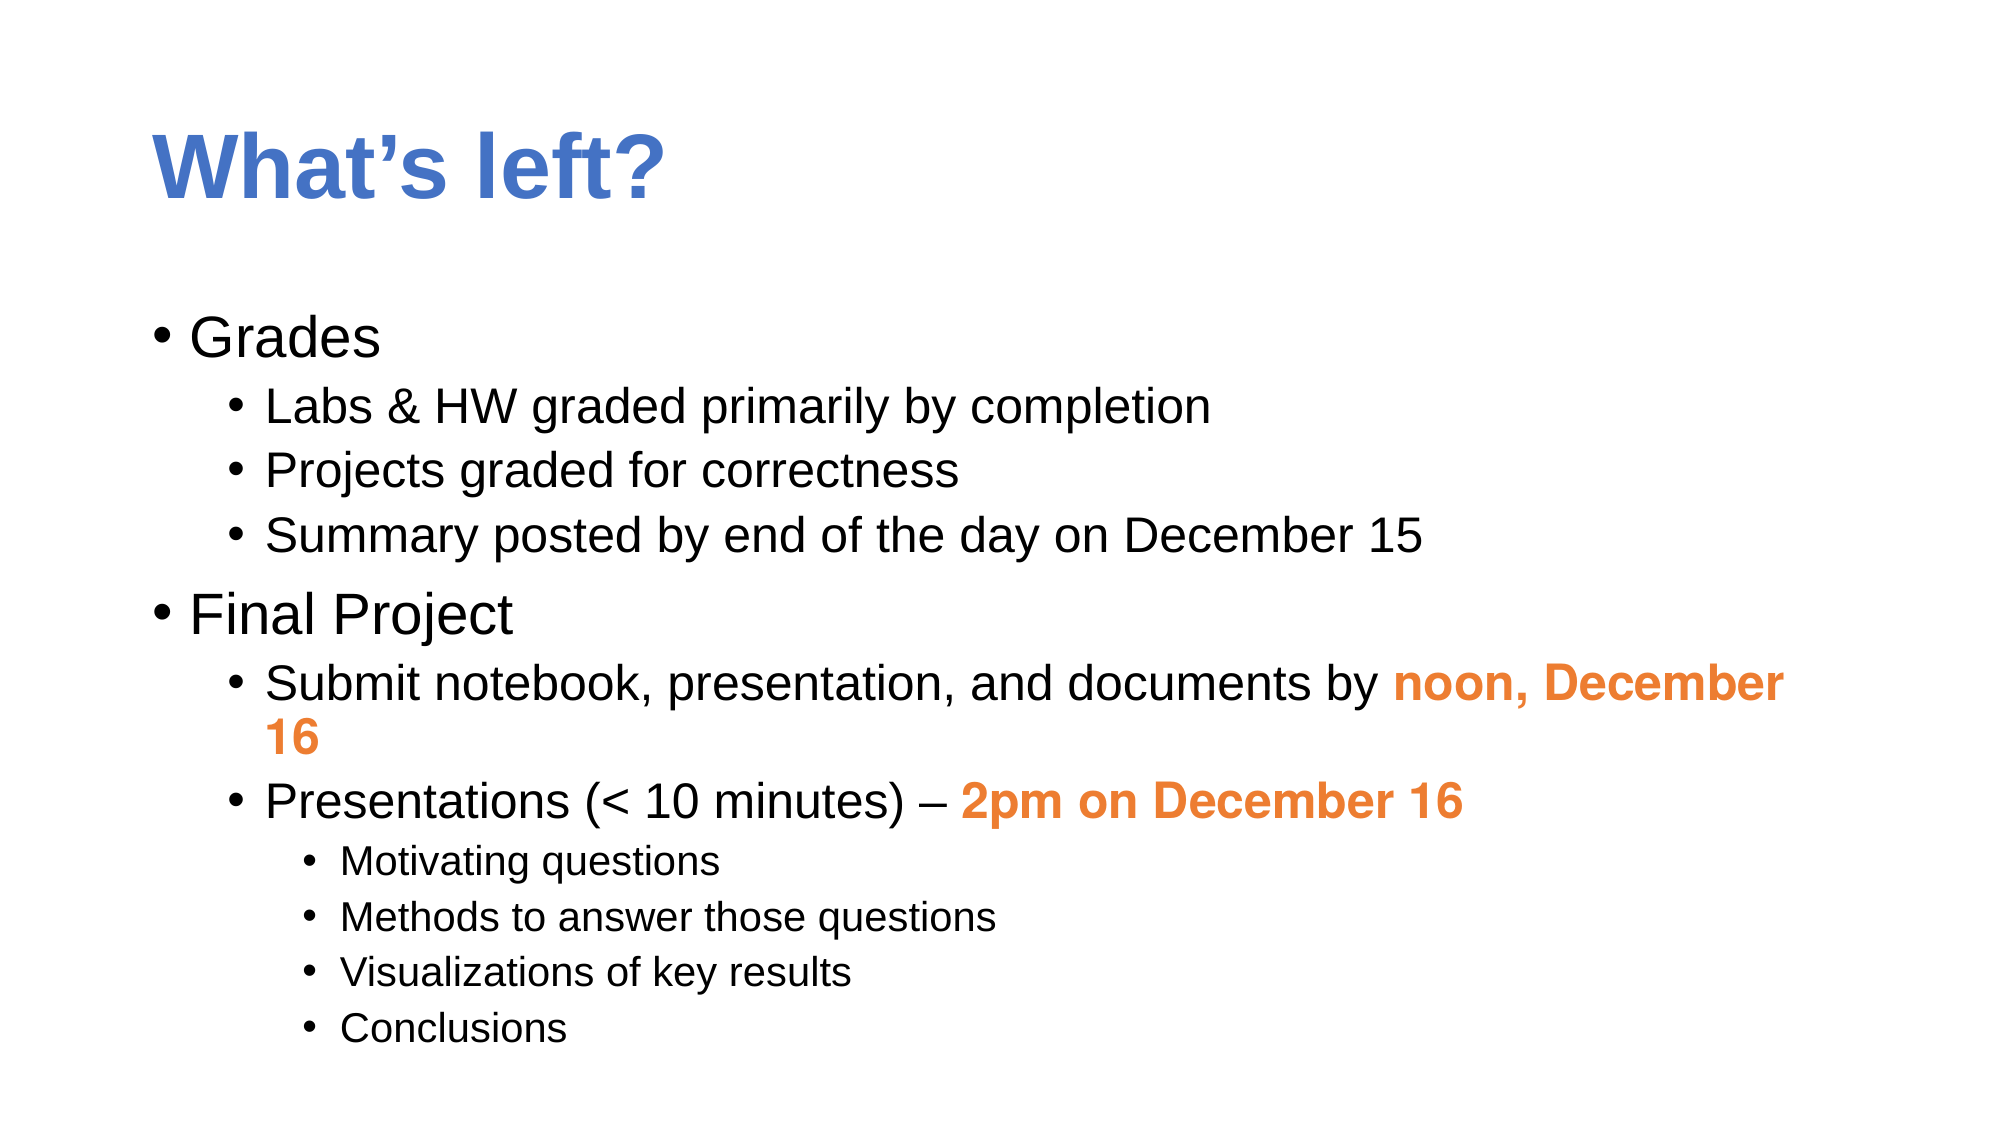

# What’s left?
Grades
Labs & HW graded primarily by completion
Projects graded for correctness
Summary posted by end of the day on December 15
Final Project
Submit notebook, presentation, and documents by noon, December 16
Presentations (< 10 minutes) – 2pm on December 16
Motivating questions
Methods to answer those questions
Visualizations of key results
Conclusions